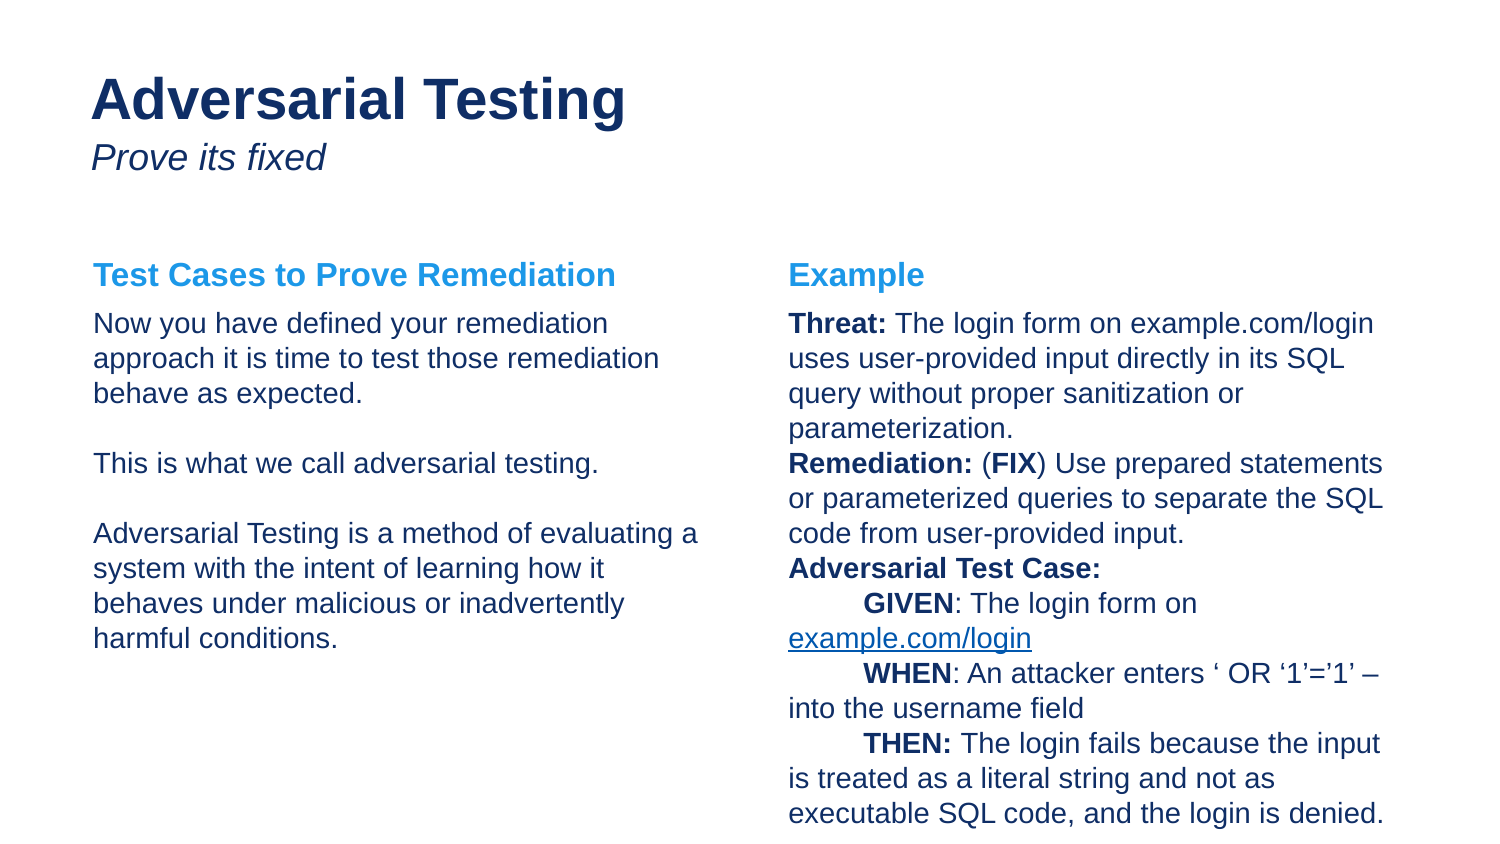

# Adversarial Testing
Prove its fixed
Test Cases to Prove Remediation
Example
Now you have defined your remediation approach it is time to test those remediation behave as expected.

This is what we call adversarial testing.

Adversarial Testing is a method of evaluating a system with the intent of learning how it behaves under malicious or inadvertently harmful conditions.
Threat: The login form on example.com/login uses user-provided input directly in its SQL query without proper sanitization or parameterization.
Remediation: (FIX) Use prepared statements or parameterized queries to separate the SQL code from user-provided input.
Adversarial Test Case:
GIVEN: The login form on example.com/login
WHEN: An attacker enters ‘ OR ‘1’=’1’ – into the username field
THEN: The login fails because the input is treated as a literal string and not as executable SQL code, and the login is denied.